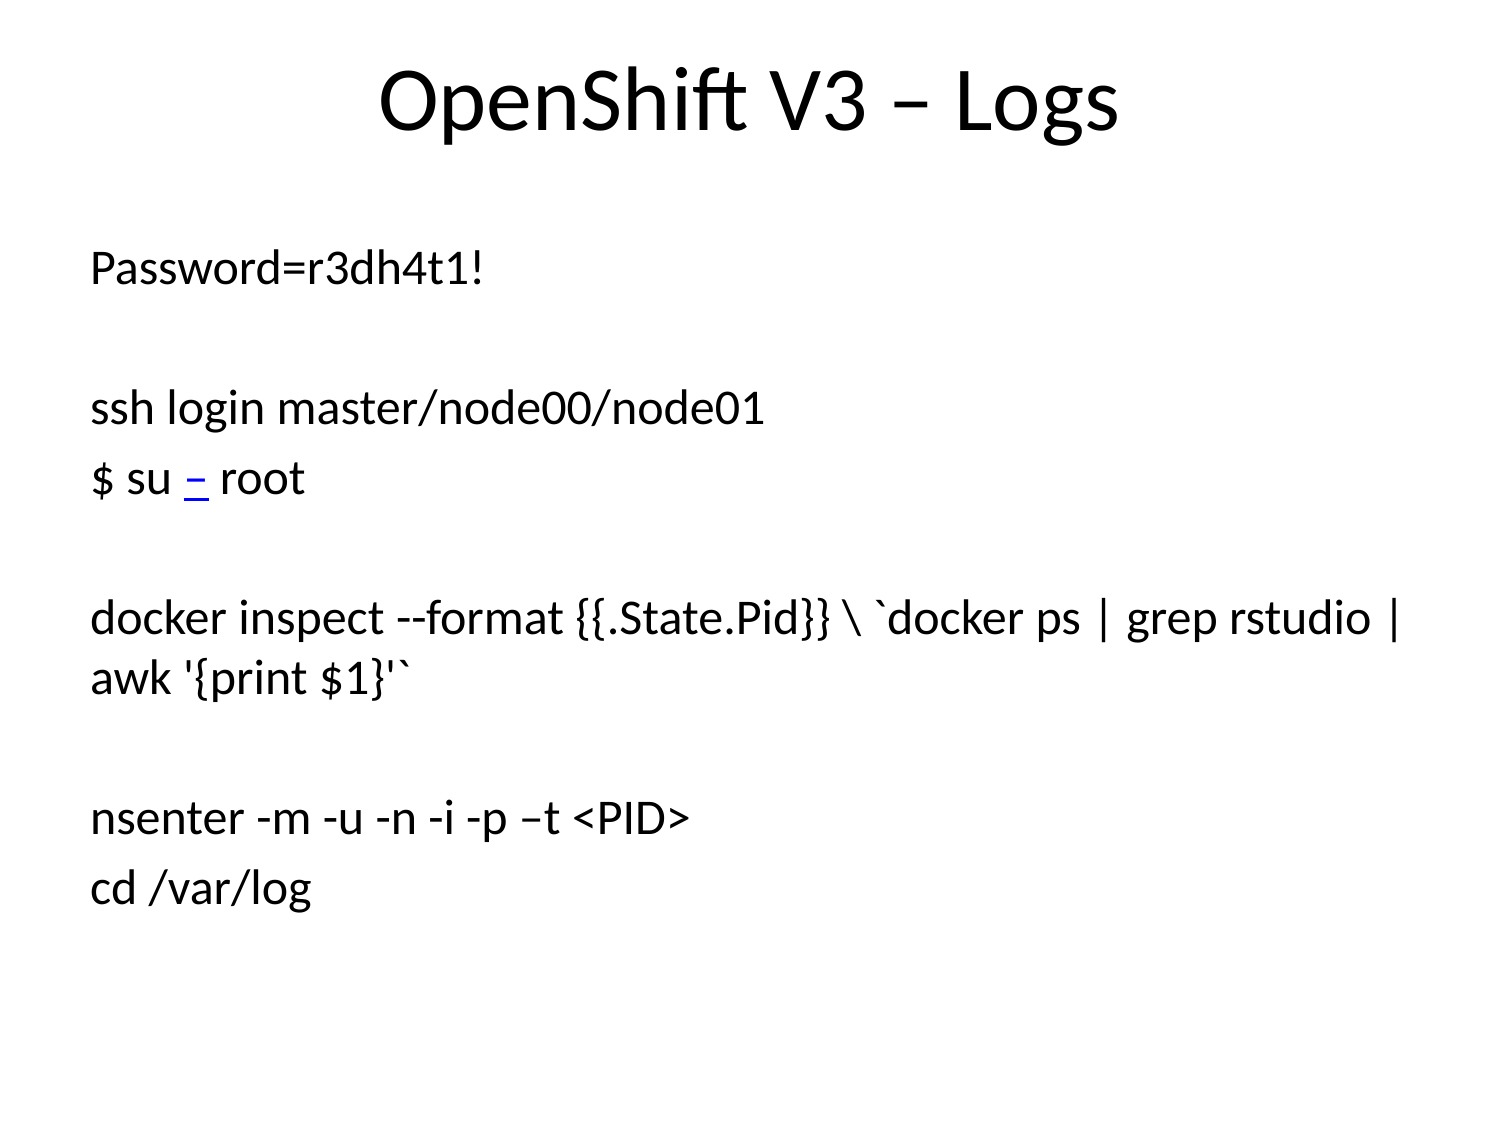

# OpenShift V3 – Logs
Password=r3dh4t1!

ssh login master/node00/node01
$ su – root

docker inspect --format {{.State.Pid}} \ `docker ps | grep rstudio | awk '{print $1}'`

nsenter -m -u -n -i -p –t <PID>
cd /var/log